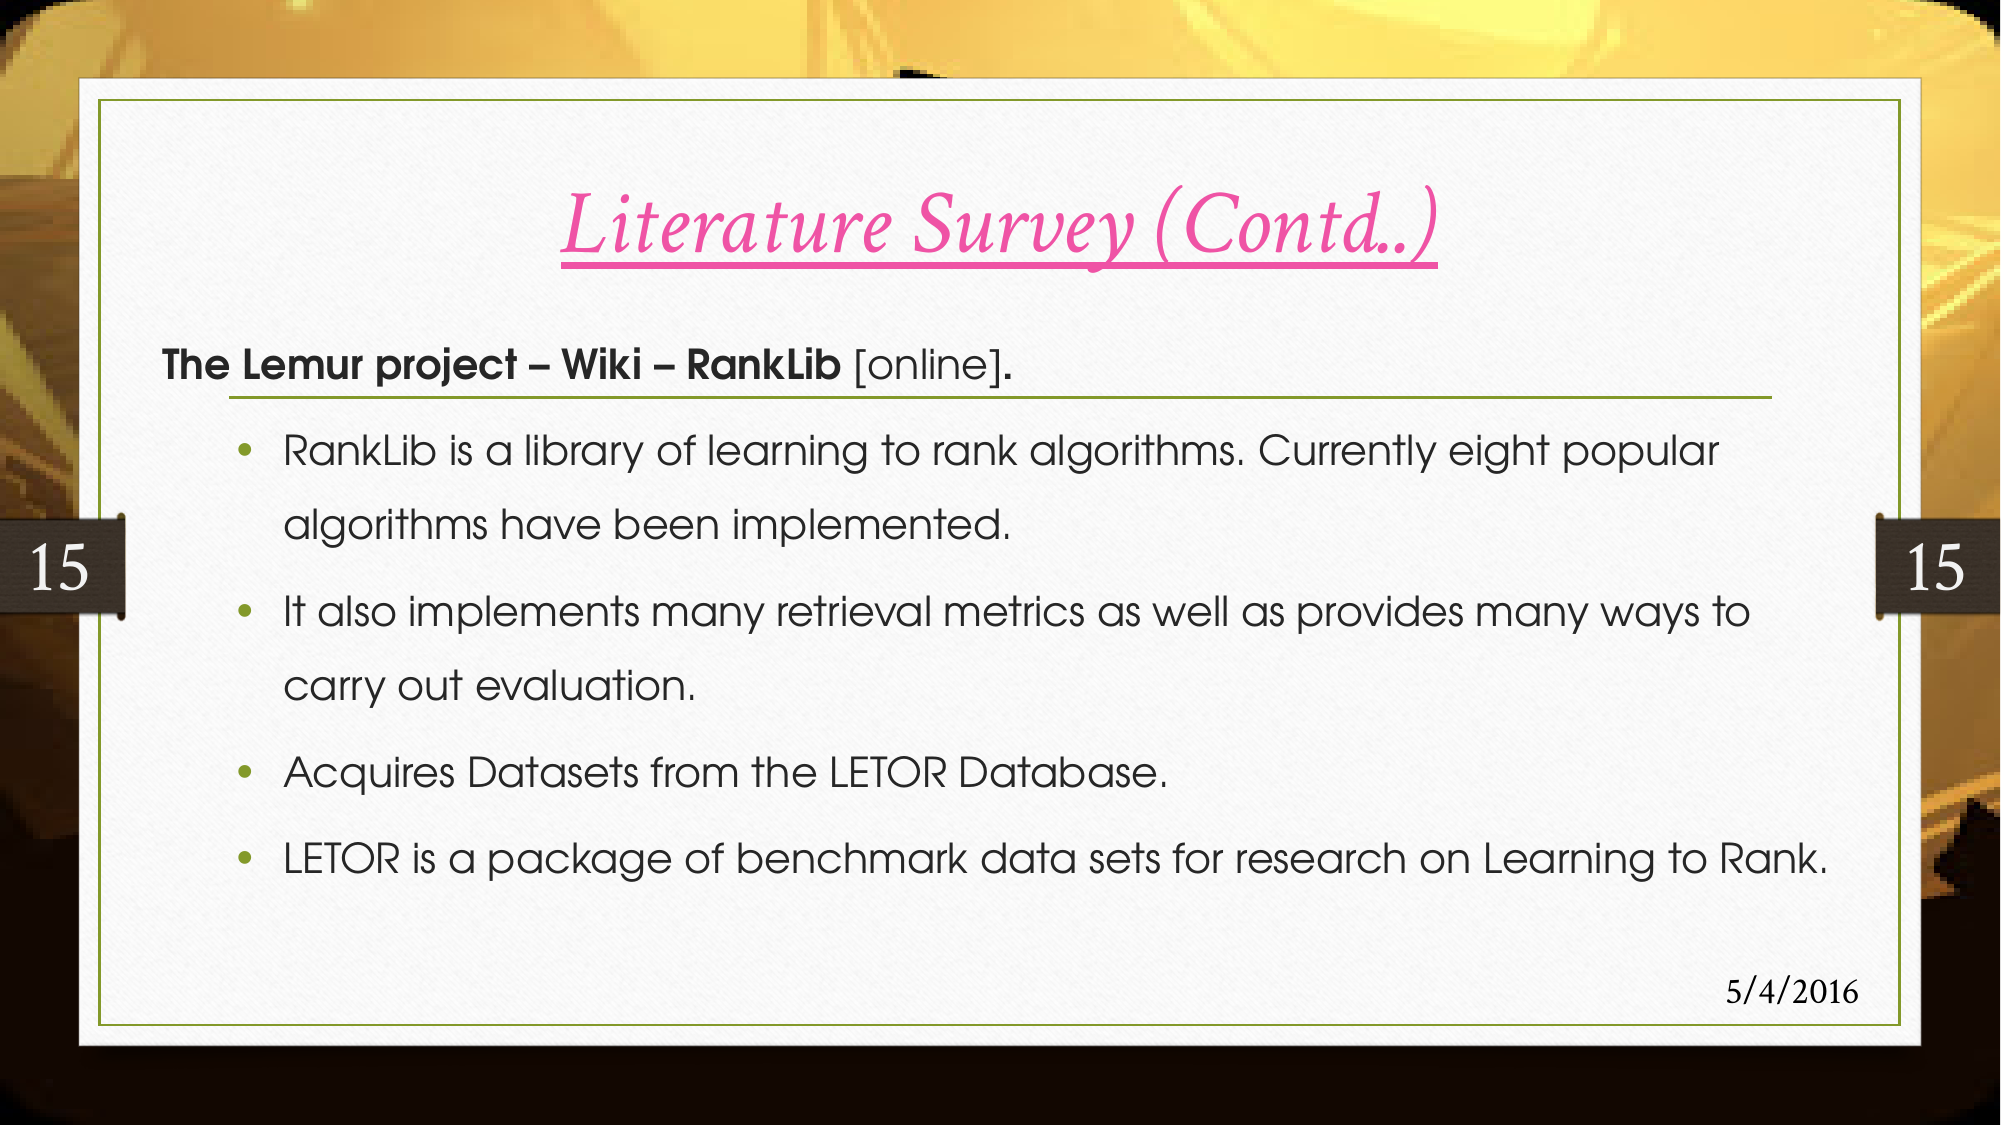

# Literature Survey (Contd..)
The Lemur project – Wiki – RankLib [online].
RankLib is a library of learning to rank algorithms. Currently eight popular algorithms have been implemented.
It also implements many retrieval metrics as well as provides many ways to carry out evaluation.
Acquires Datasets from the LETOR Database.
LETOR is a package of benchmark data sets for research on Learning to Rank.
15
15
5/4/2016